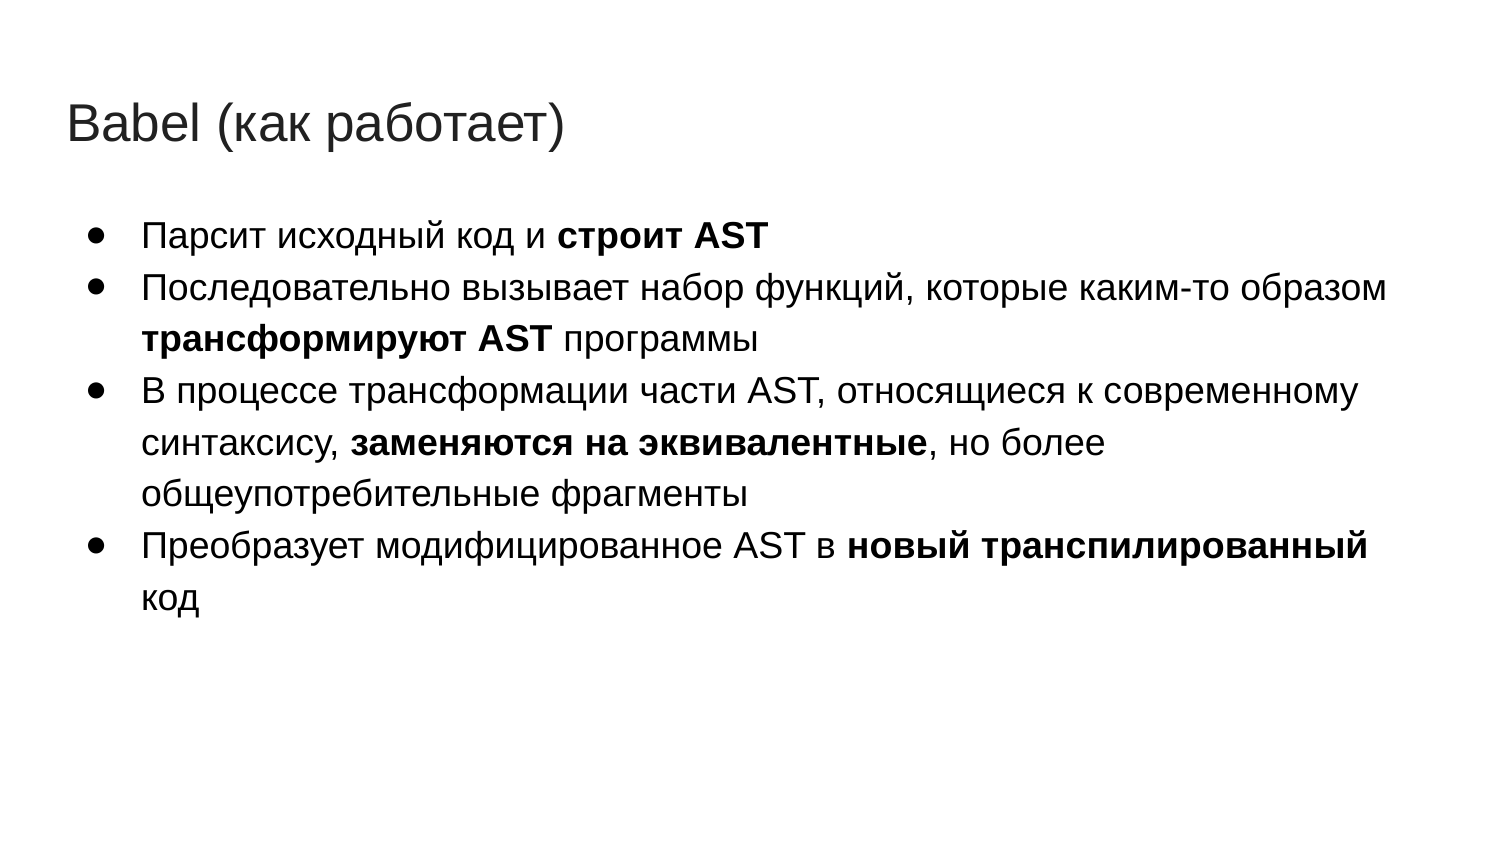

# Babel (как работает)
Парсит исходный код и строит AST
Последовательно вызывает набор функций, которые каким-то образом трансформируют AST программы
В процессе трансформации части AST, относящиеся к современному синтаксису, заменяются на эквивалентные, но более общеупотребительные фрагменты
Преобразует модифицированное AST в новый транспилированный код